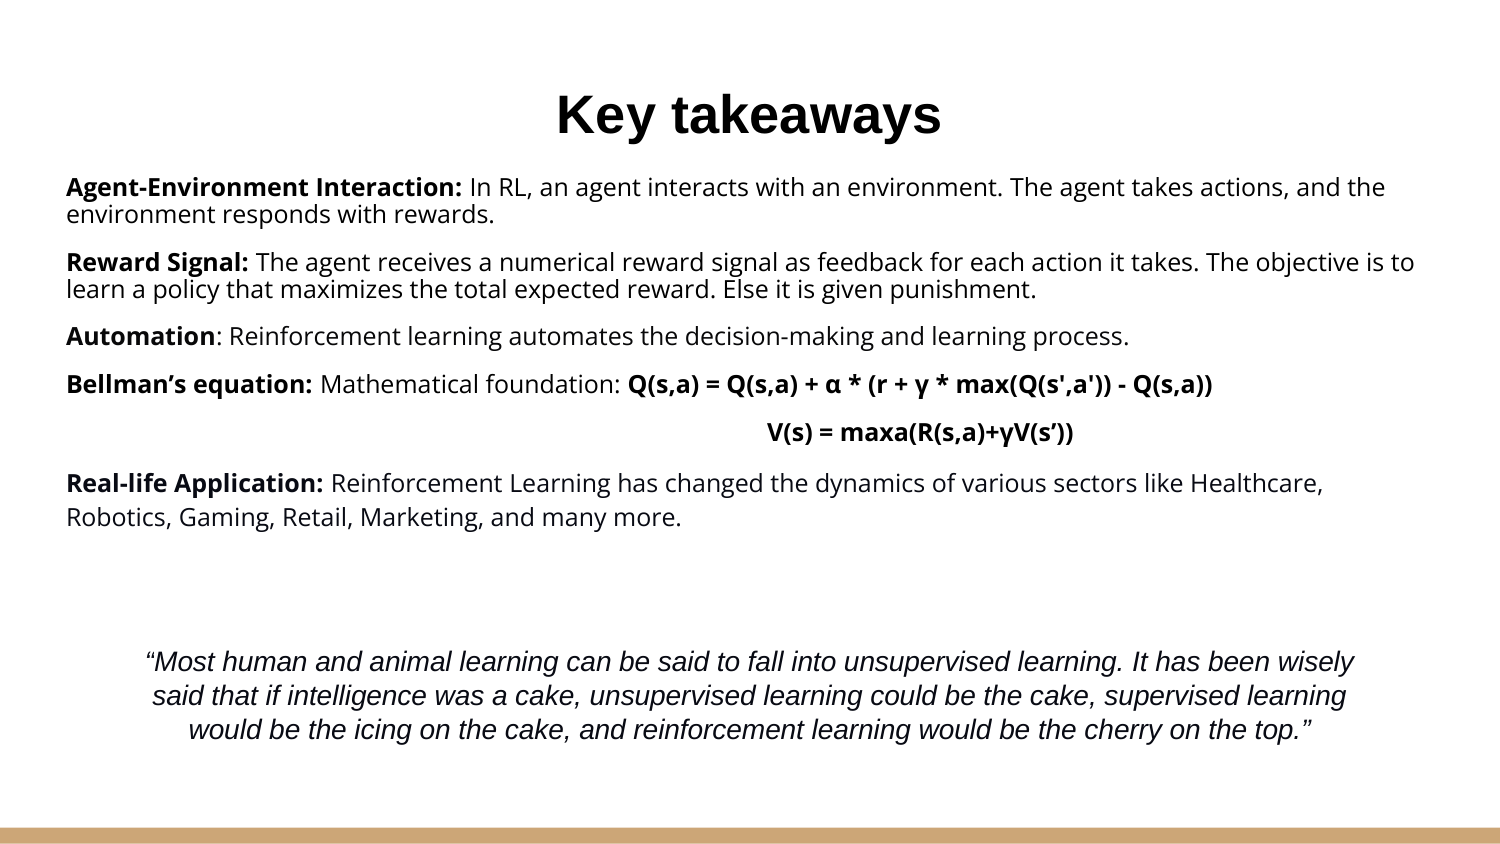

# Key takeaways
Agent-Environment Interaction: In RL, an agent interacts with an environment. The agent takes actions, and the environment responds with rewards.
Reward Signal: The agent receives a numerical reward signal as feedback for each action it takes. The objective is to learn a policy that maximizes the total expected reward. Else it is given punishment.
Automation: Reinforcement learning automates the decision-making and learning process.
Bellman’s equation: Mathematical foundation: Q(s,a) = Q(s,a) + α * (r + γ * max(Q(s',a')) - Q(s,a))
        	    V(s) = maxa(R(s,a)+γV(s’))
Real-life Application: Reinforcement Learning has changed the dynamics of various sectors like Healthcare, Robotics, Gaming, Retail, Marketing, and many more.

“Most human and animal learning can be said to fall into unsupervised learning. It has been wisely said that if intelligence was a cake, unsupervised learning could be the cake, supervised learning would be the icing on the cake, and reinforcement learning would be the cherry on the top.”